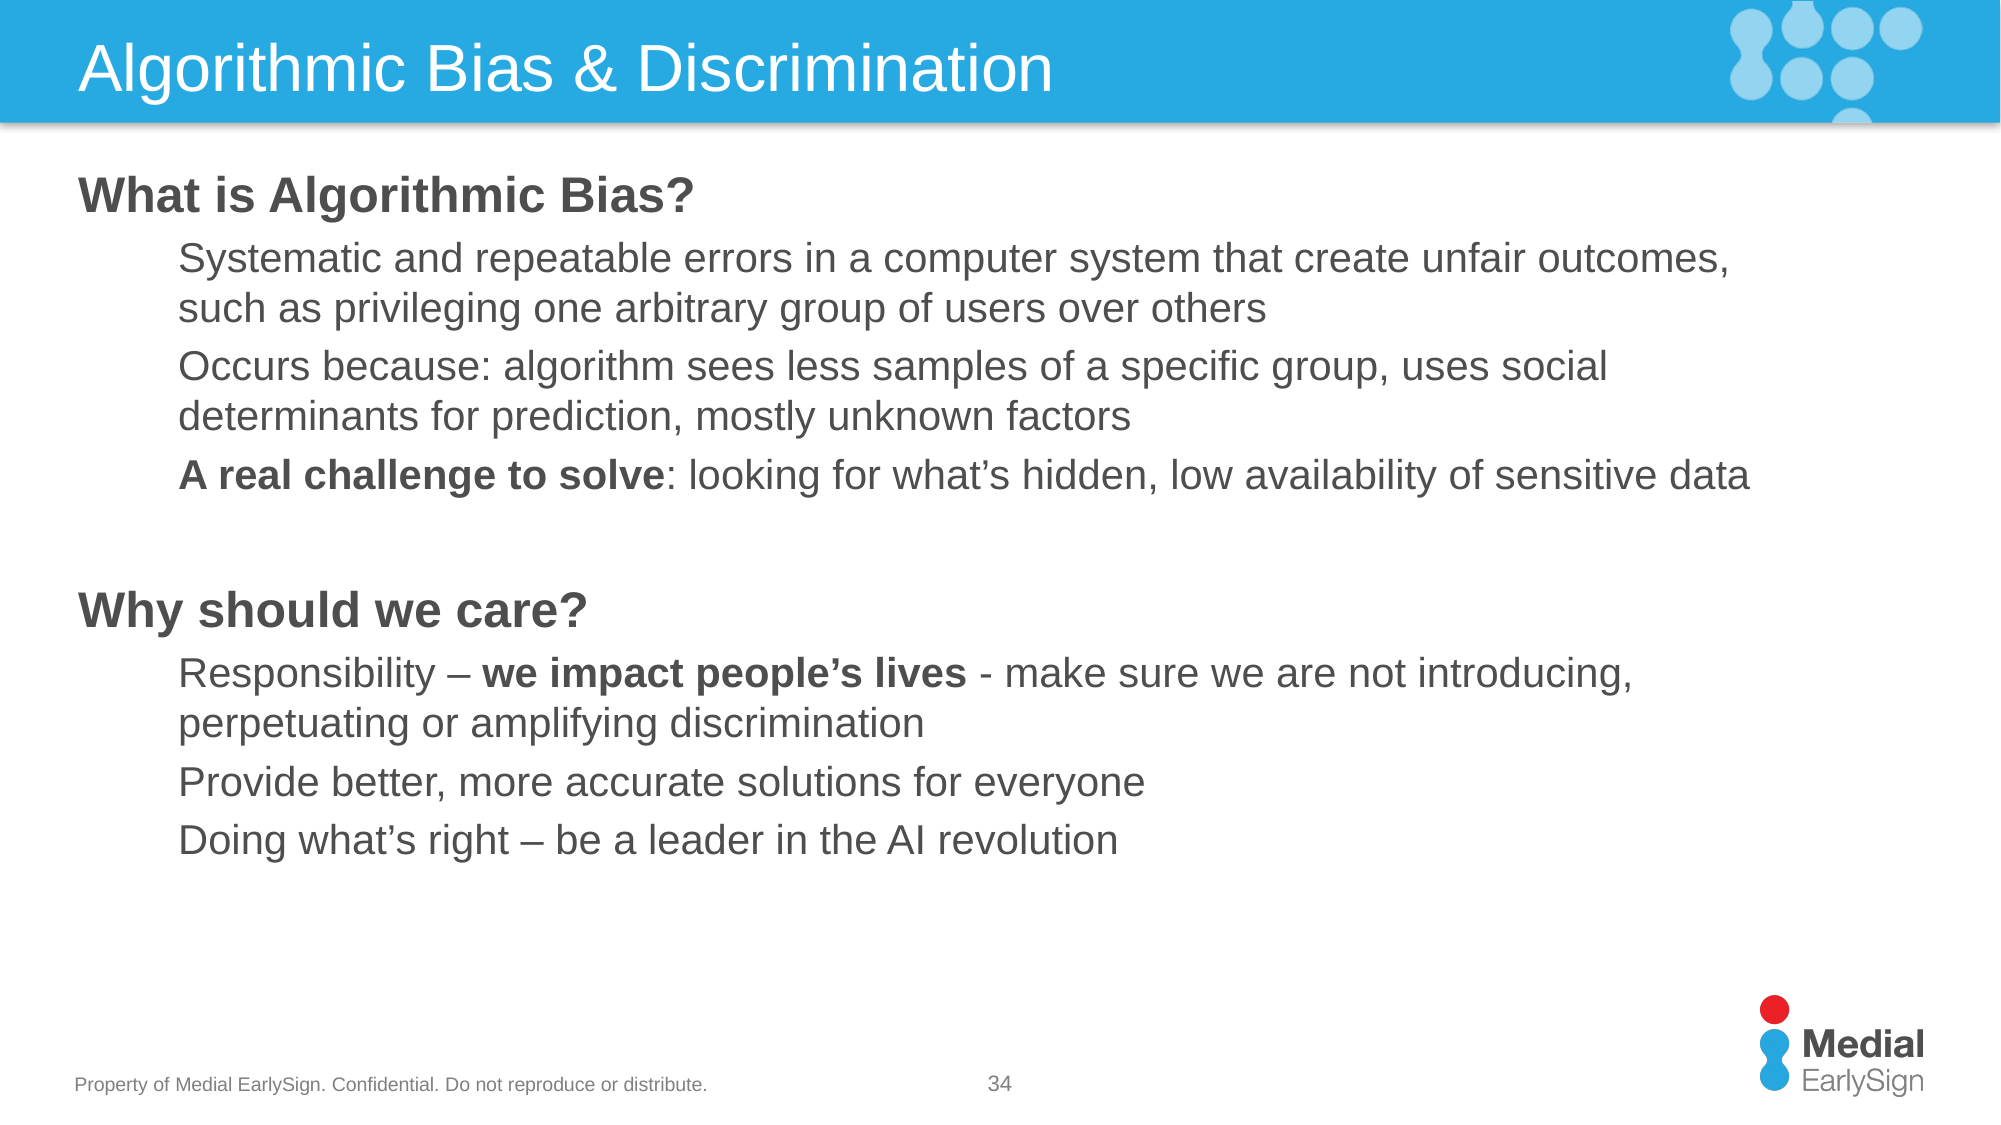

# Algorithmic Bias & Discrimination
What is Algorithmic Bias?
Systematic and repeatable errors in a computer system that create unfair outcomes, such as privileging one arbitrary group of users over others
Occurs because: algorithm sees less samples of a specific group, uses social determinants for prediction, mostly unknown factors
A real challenge to solve: looking for what’s hidden, low availability of sensitive data

Why should we care?
Responsibility – we impact people’s lives - make sure we are not introducing, perpetuating or amplifying discrimination
Provide better, more accurate solutions for everyone
Doing what’s right – be a leader in the AI revolution